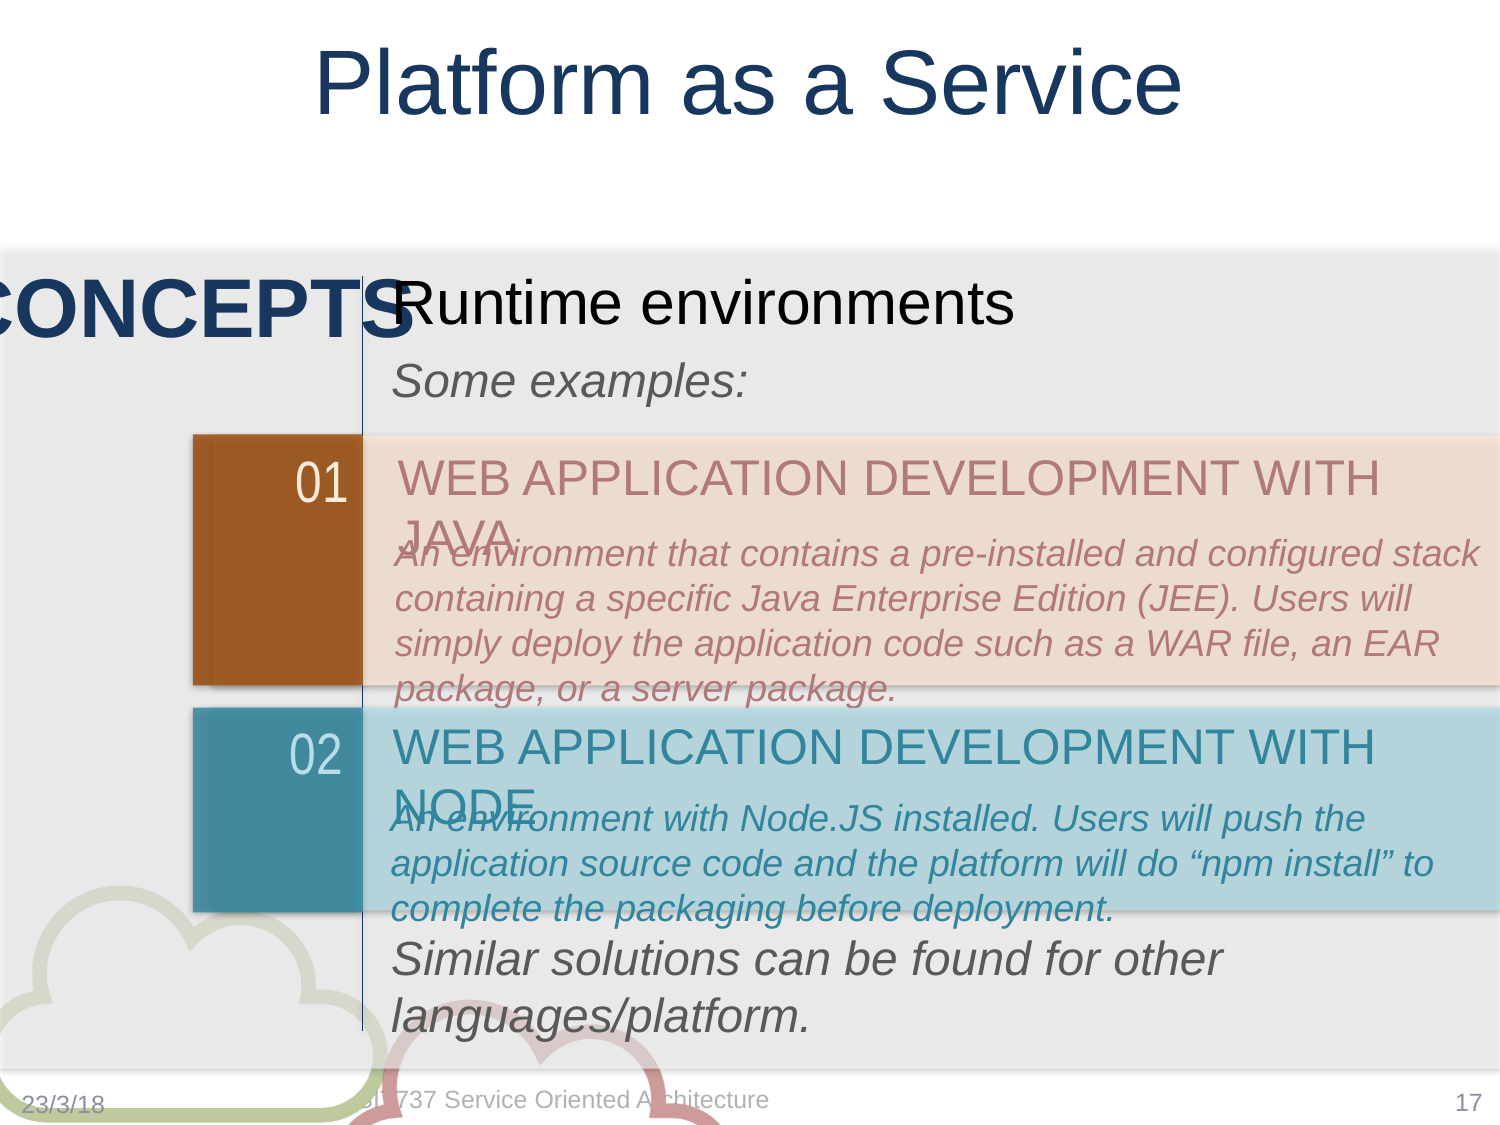

# Platform as a Service

CONCEPTS
Runtime environments
Some examples:

Similar solutions can be found for other languages/platform.

WEB APPLICATION DEVELOPMENT WITH JAVA
01
An environment that contains a pre-installed and configured stack containing a specific Java Enterprise Edition (JEE). Users will simply deploy the application code such as a WAR file, an EAR package, or a server package.

WEB APPLICATION DEVELOPMENT WITH NODE

02
An environment with Node.JS installed. Users will push the application source code and the platform will do “npm install” to complete the packaging before deployment.
17
23/3/18
SIT737 Service Oriented Architecture